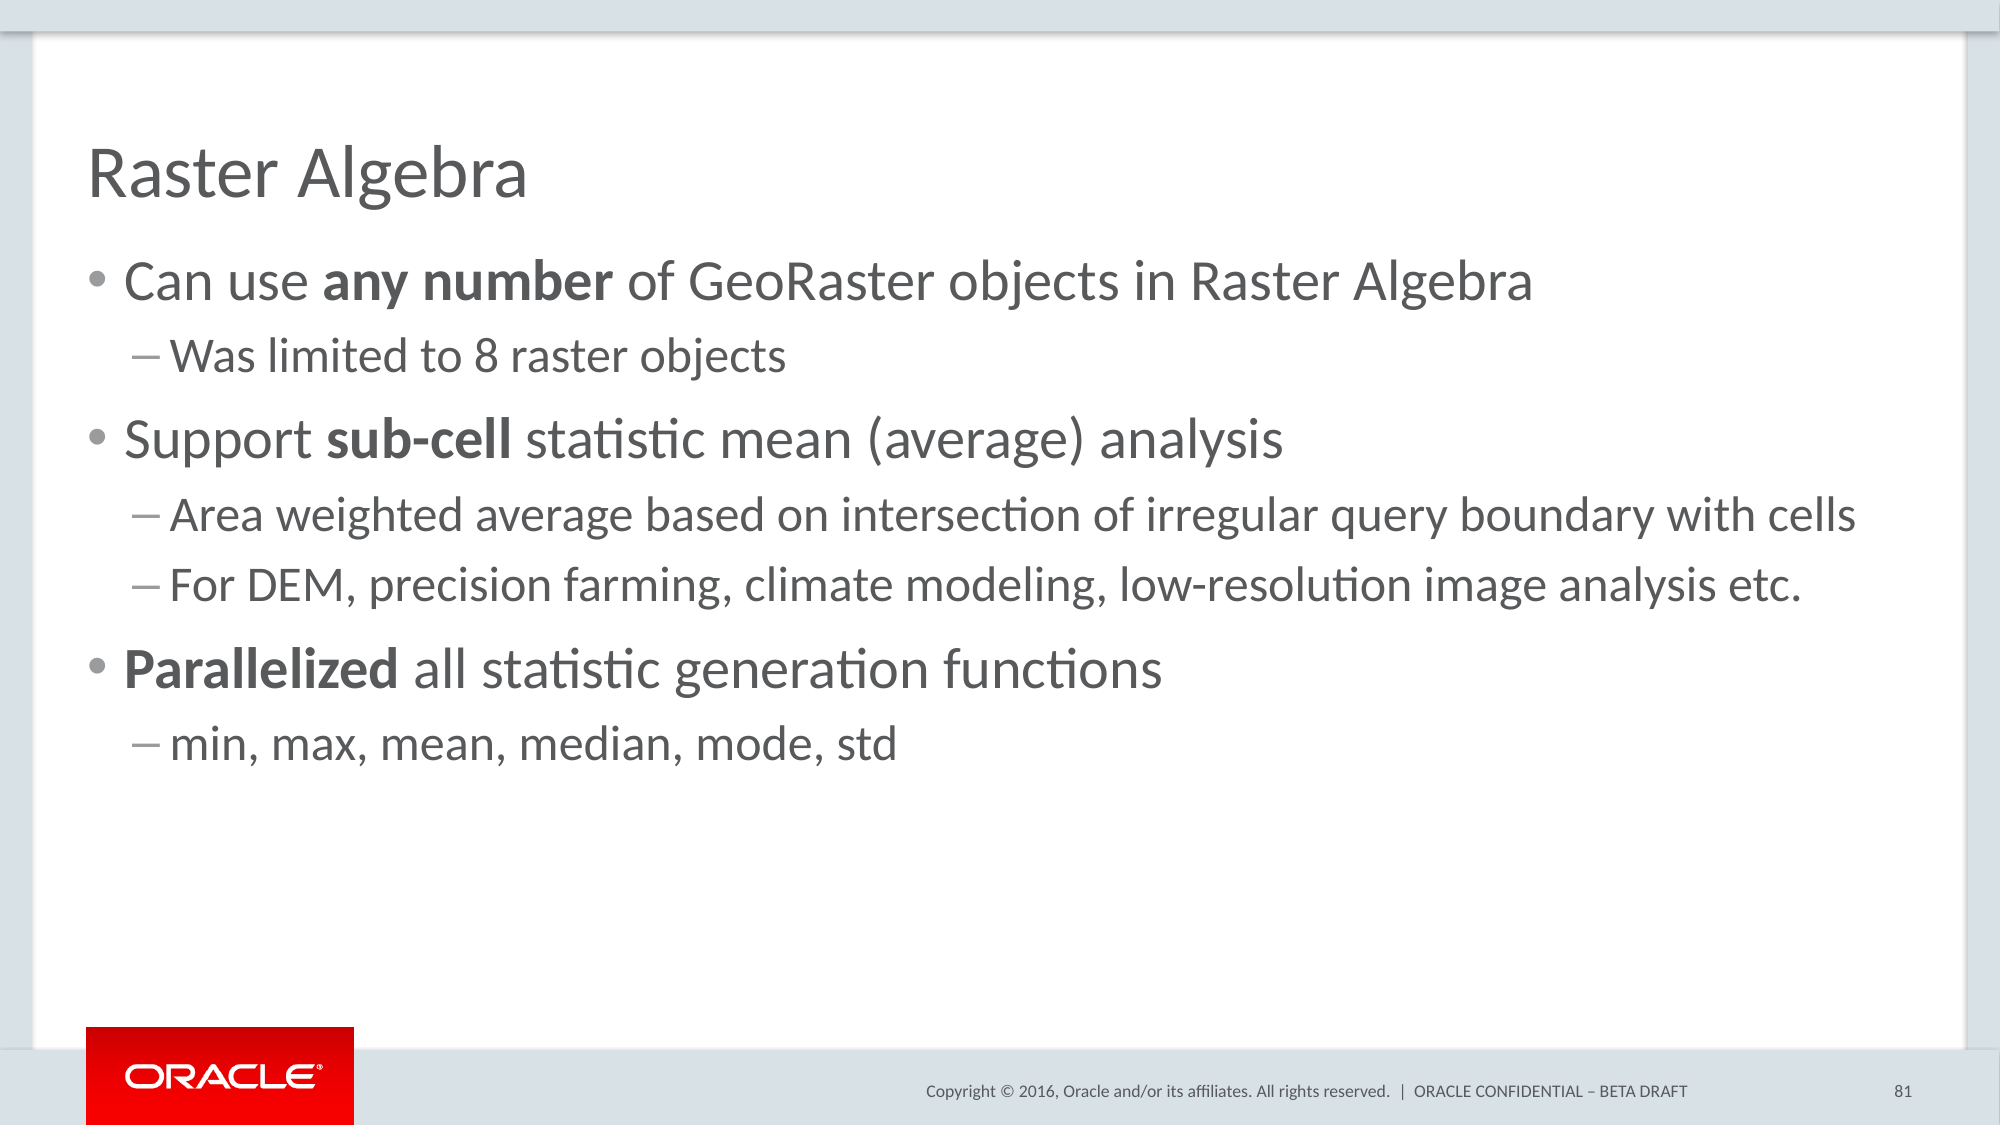

# Raster Algebra
Can use any number of GeoRaster objects in Raster Algebra
Was limited to 8 raster objects
Support sub-cell statistic mean (average) analysis
Area weighted average based on intersection of irregular query boundary with cells
For DEM, precision farming, climate modeling, low-resolution image analysis etc.
Parallelized all statistic generation functions
min, max, mean, median, mode, std
ORACLE CONFIDENTIAL – BETA DRAFT
81